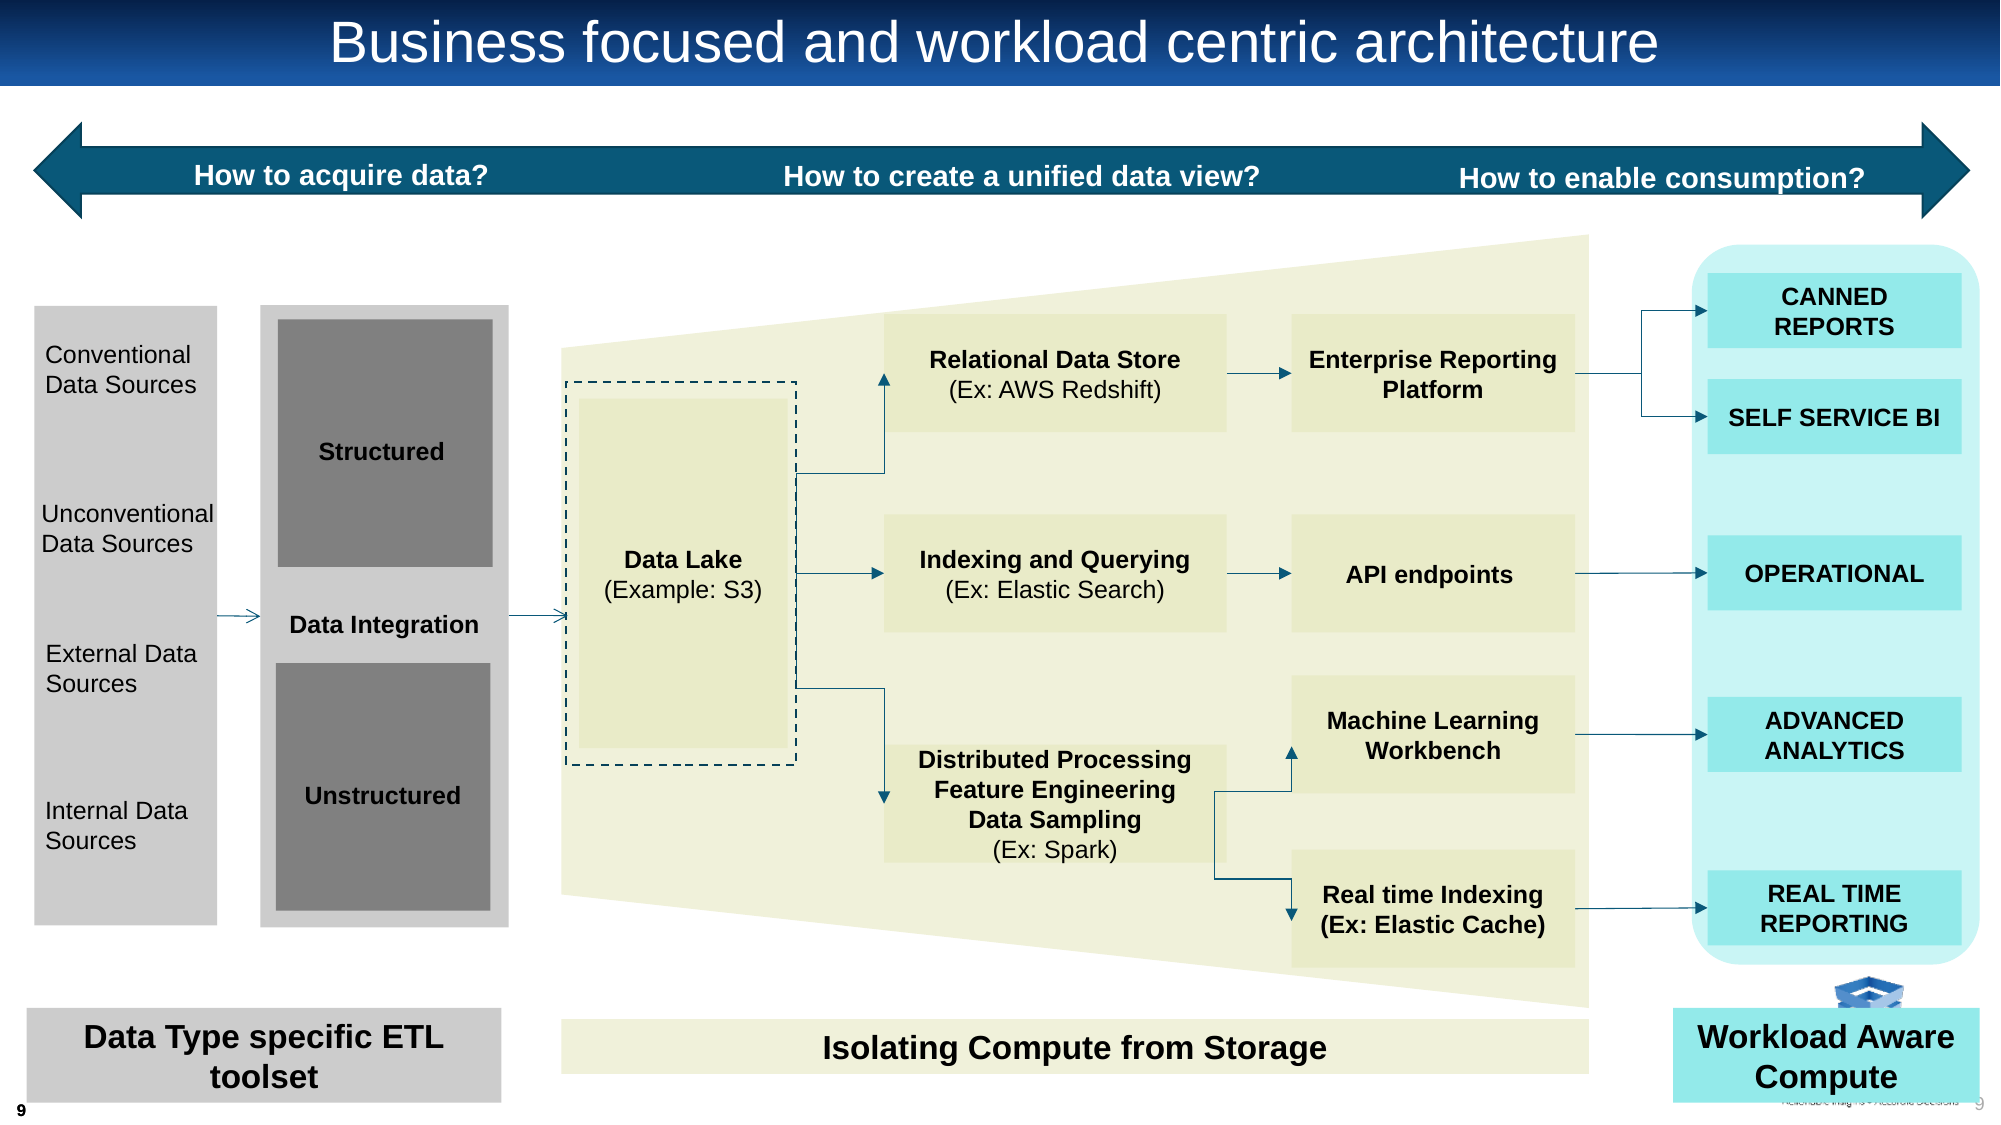

# Business focused and workload centric architecture

How to acquire data?
How to create a unified data view?
How to enable consumption?

CANNED REPORTS
SELF SERVICE BI
OPERATIONAL
ADVANCED ANALYTICS
REAL TIME REPORTING
Workload Aware Compute
Data Integration

Structured
Conventional Data Sources
Unconventional Data Sources
External Data Sources
Unstructured
Internal Data Sources
Data Type specific ETL toolset
Relational Data Store
(Ex: AWS Redshift)
Enterprise Reporting Platform

Indexing and Querying
(Ex: Elastic Search)
API endpoints
Machine Learning Workbench
Distributed Processing
Feature Engineering
Data Sampling
(Ex: Spark)
Real time Indexing
(Ex: Elastic Cache)
Isolating Compute from Storage
Data Lake
(Example: S3)
9